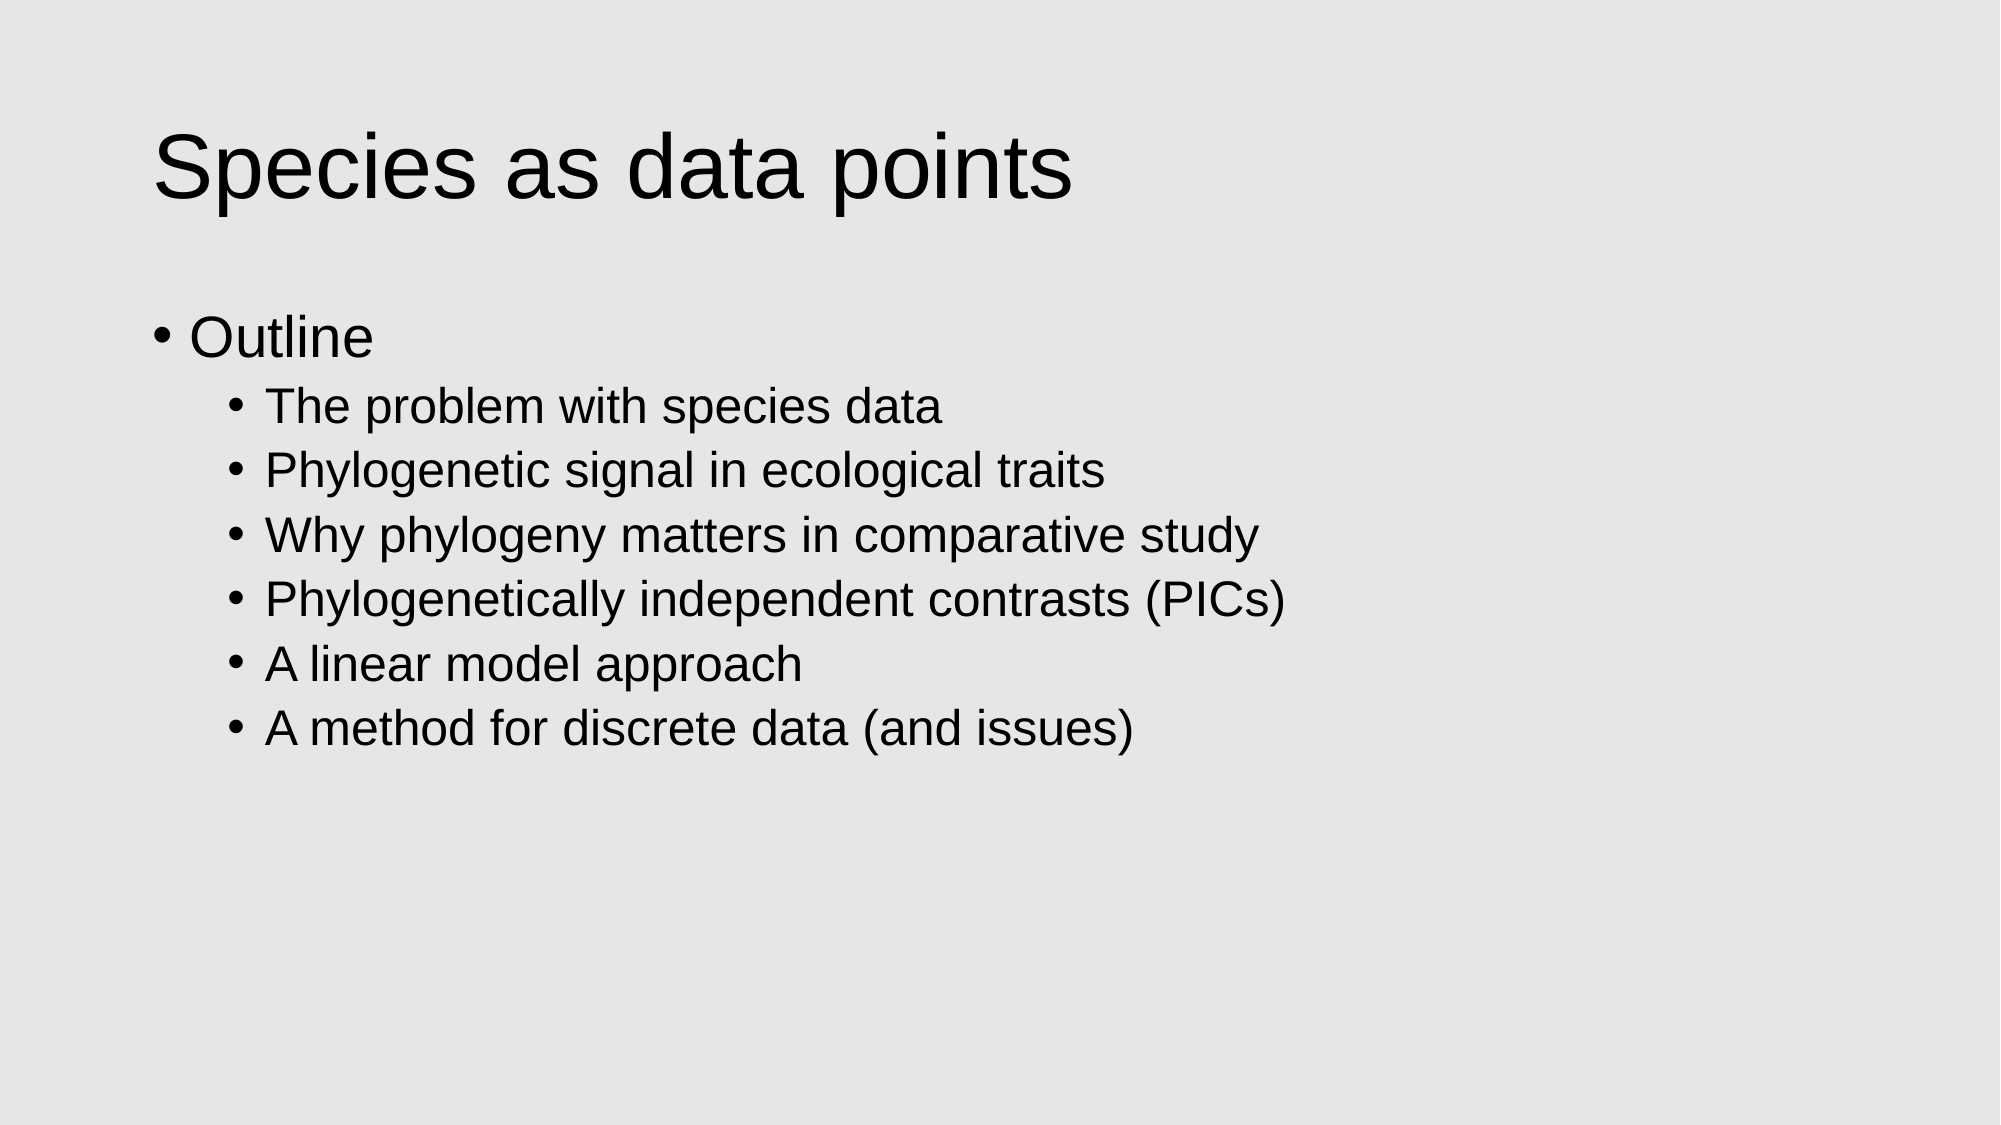

# Species as data points
Outline
The problem with species data
Phylogenetic signal in ecological traits
Why phylogeny matters in comparative study
Phylogenetically independent contrasts (PICs)
A linear model approach
A method for discrete data (and issues)